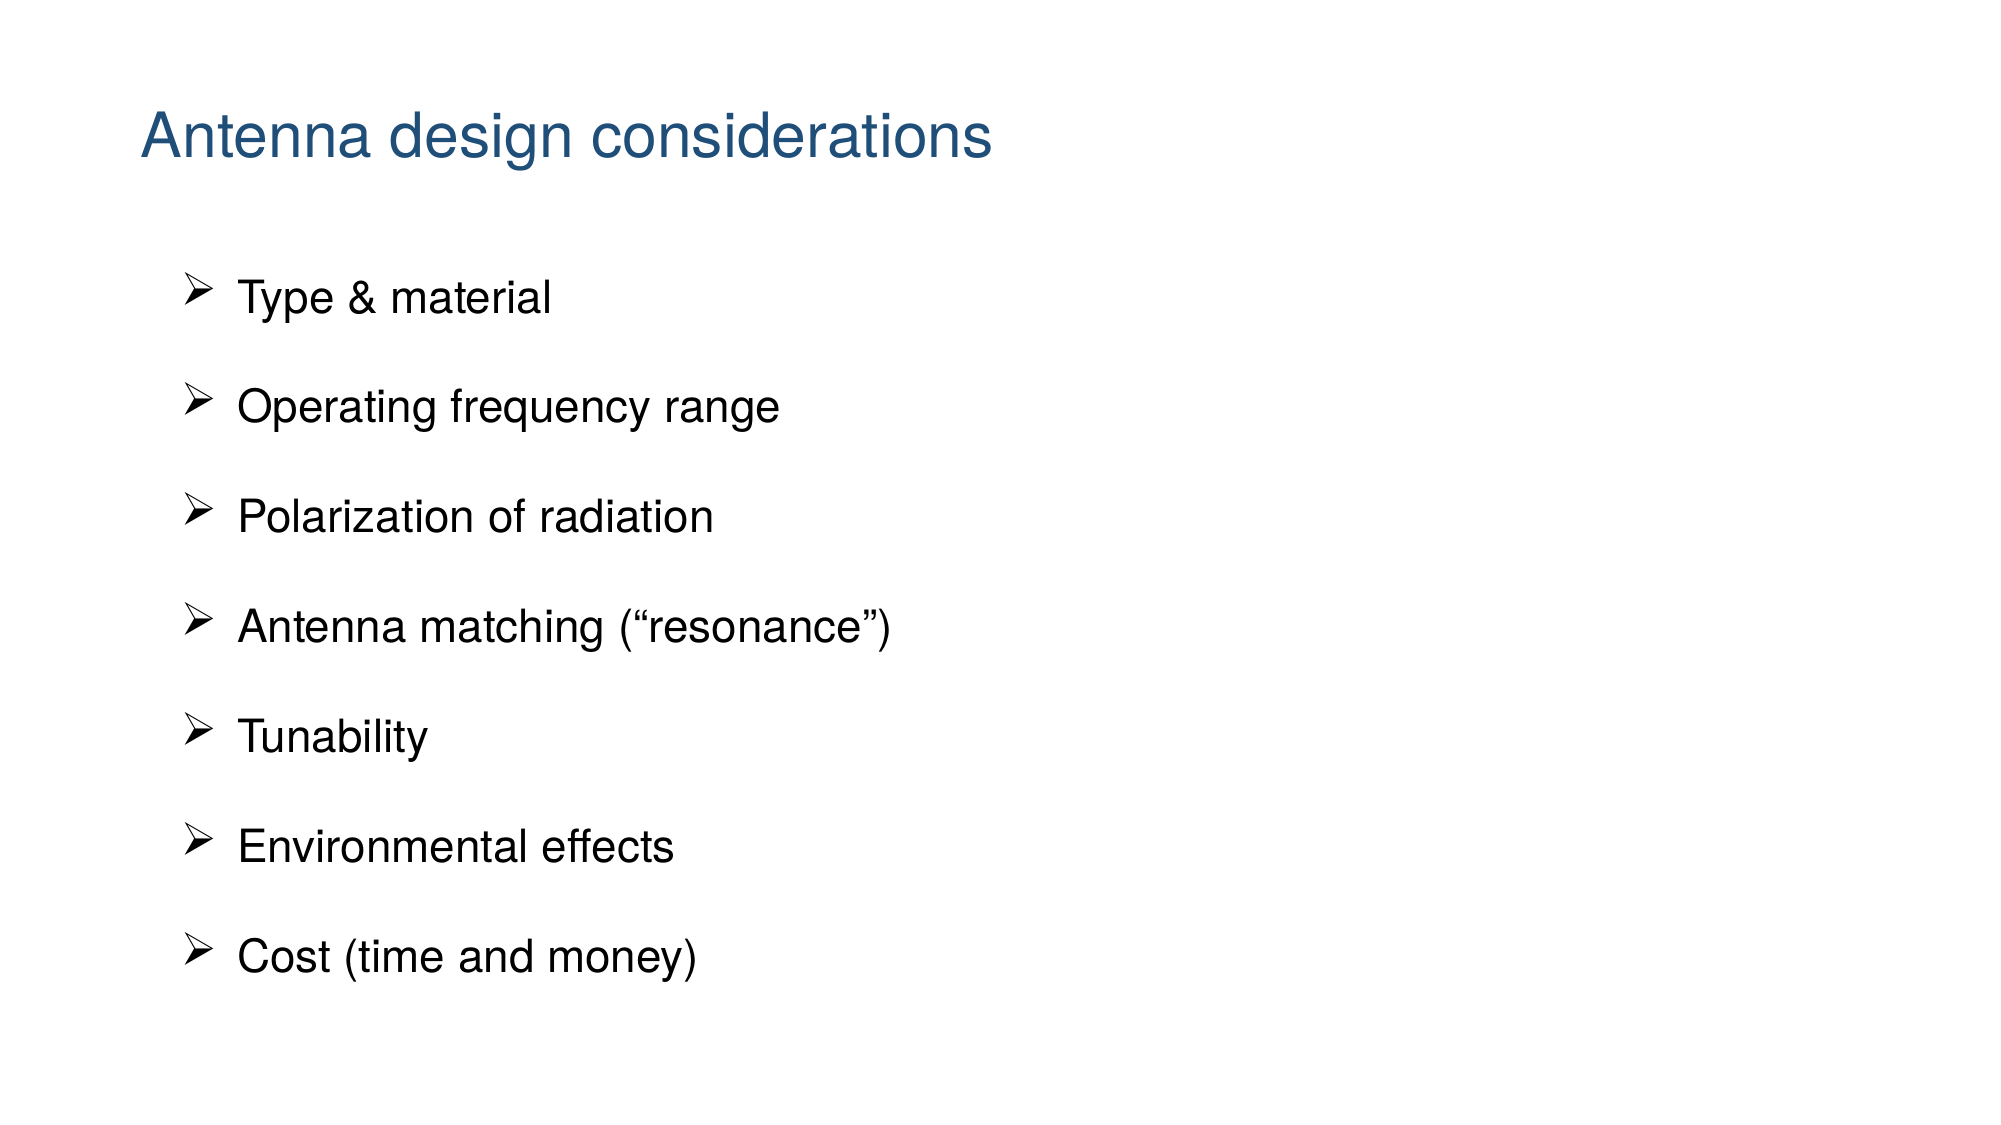

# Antenna design considerations
Type & material

Operating frequency range

Polarization of radiation

Antenna matching (“resonance”)

Tunability

Environmental effects

Cost (time and money)